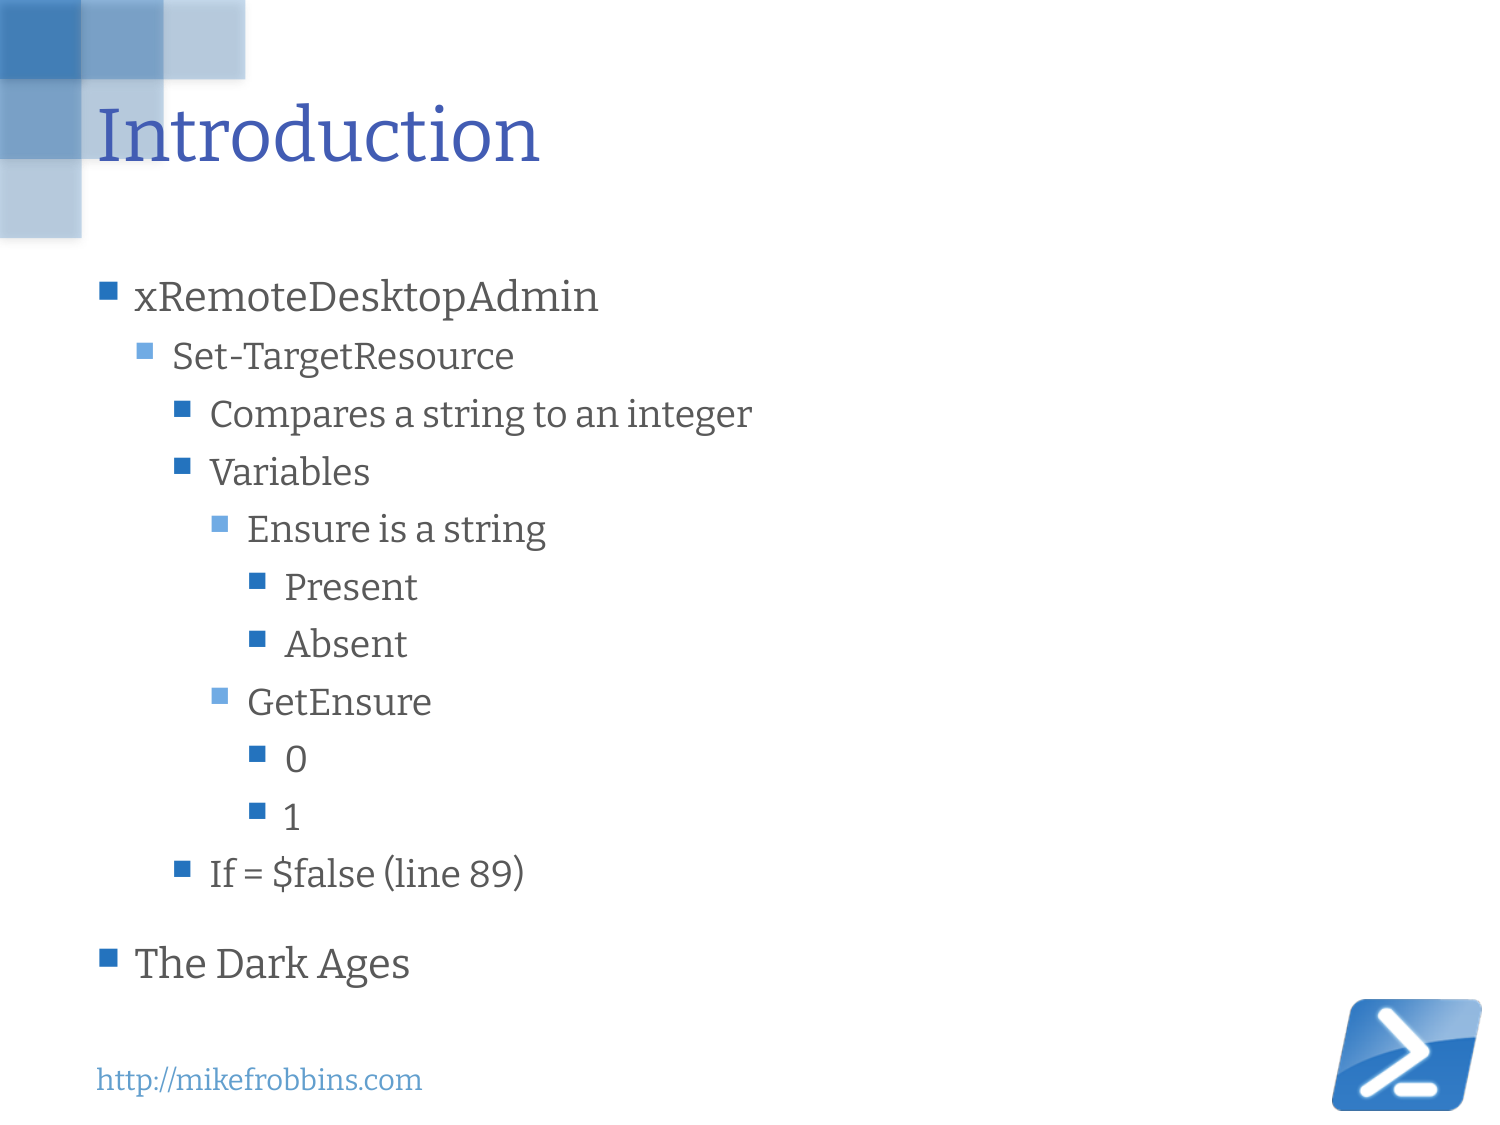

# Introduction
xRemoteDesktopAdmin
Set-TargetResource
Compares a string to an integer
Variables
Ensure is a string
Present
Absent
GetEnsure
0
1
If = $false (line 89)
The Dark Ages